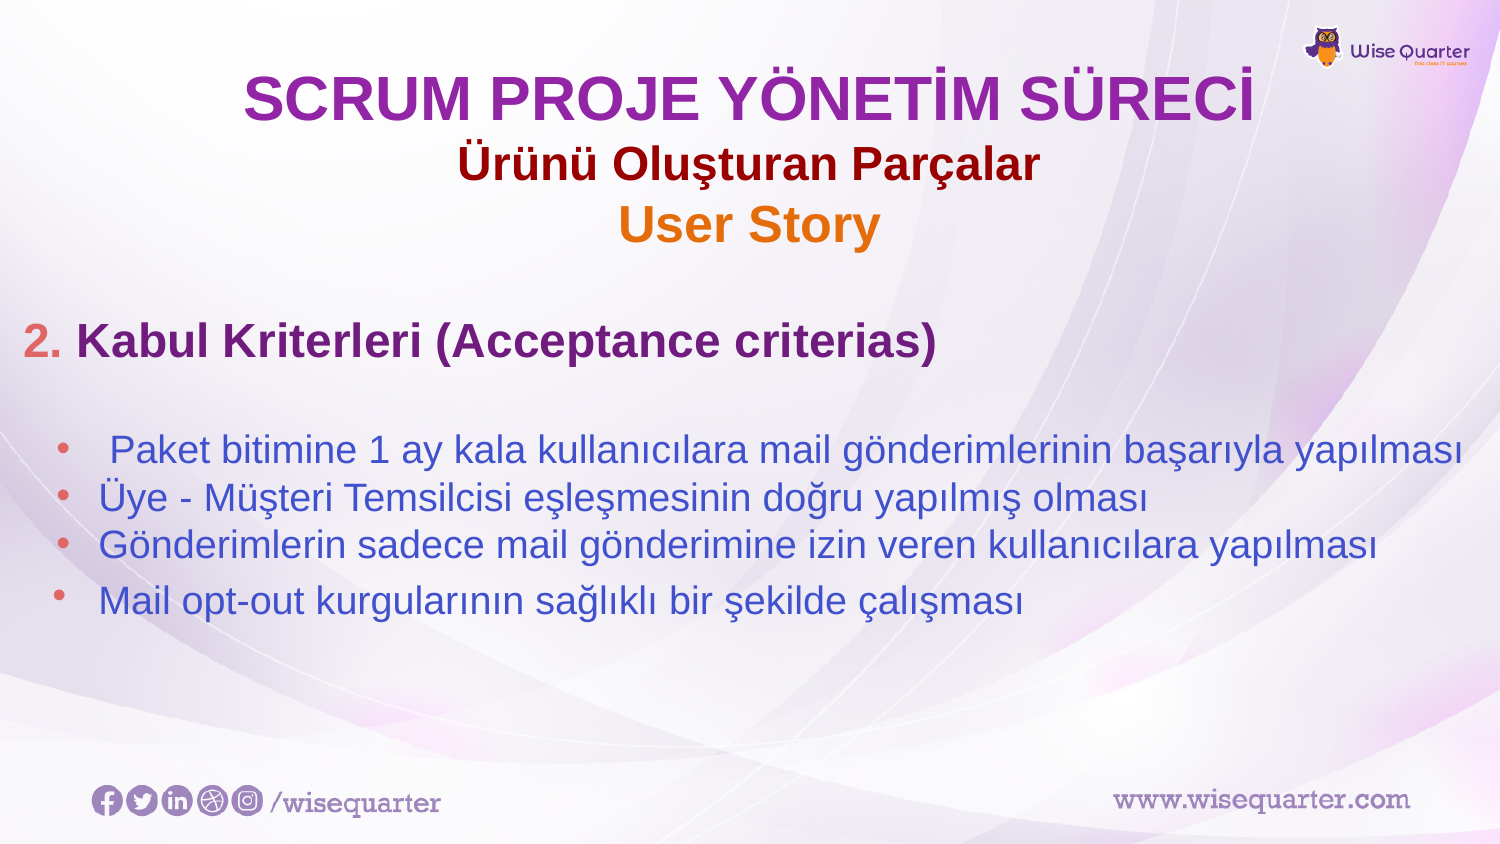

# SCRUM PROJE YÖNETİM SÜRECİ
Ürünü Oluşturan Parçalar
User Story

2. Kabul Kriterleri (Acceptance criterias)

 Paket bitimine 1 ay kala kullanıcılara mail gönderimlerinin başarıyla yapılması
Üye - Müşteri Temsilcisi eşleşmesinin doğru yapılmış olması
Gönderimlerin sadece mail gönderimine izin veren kullanıcılara yapılması
Mail opt-out kurgularının sağlıklı bir şekilde çalışması